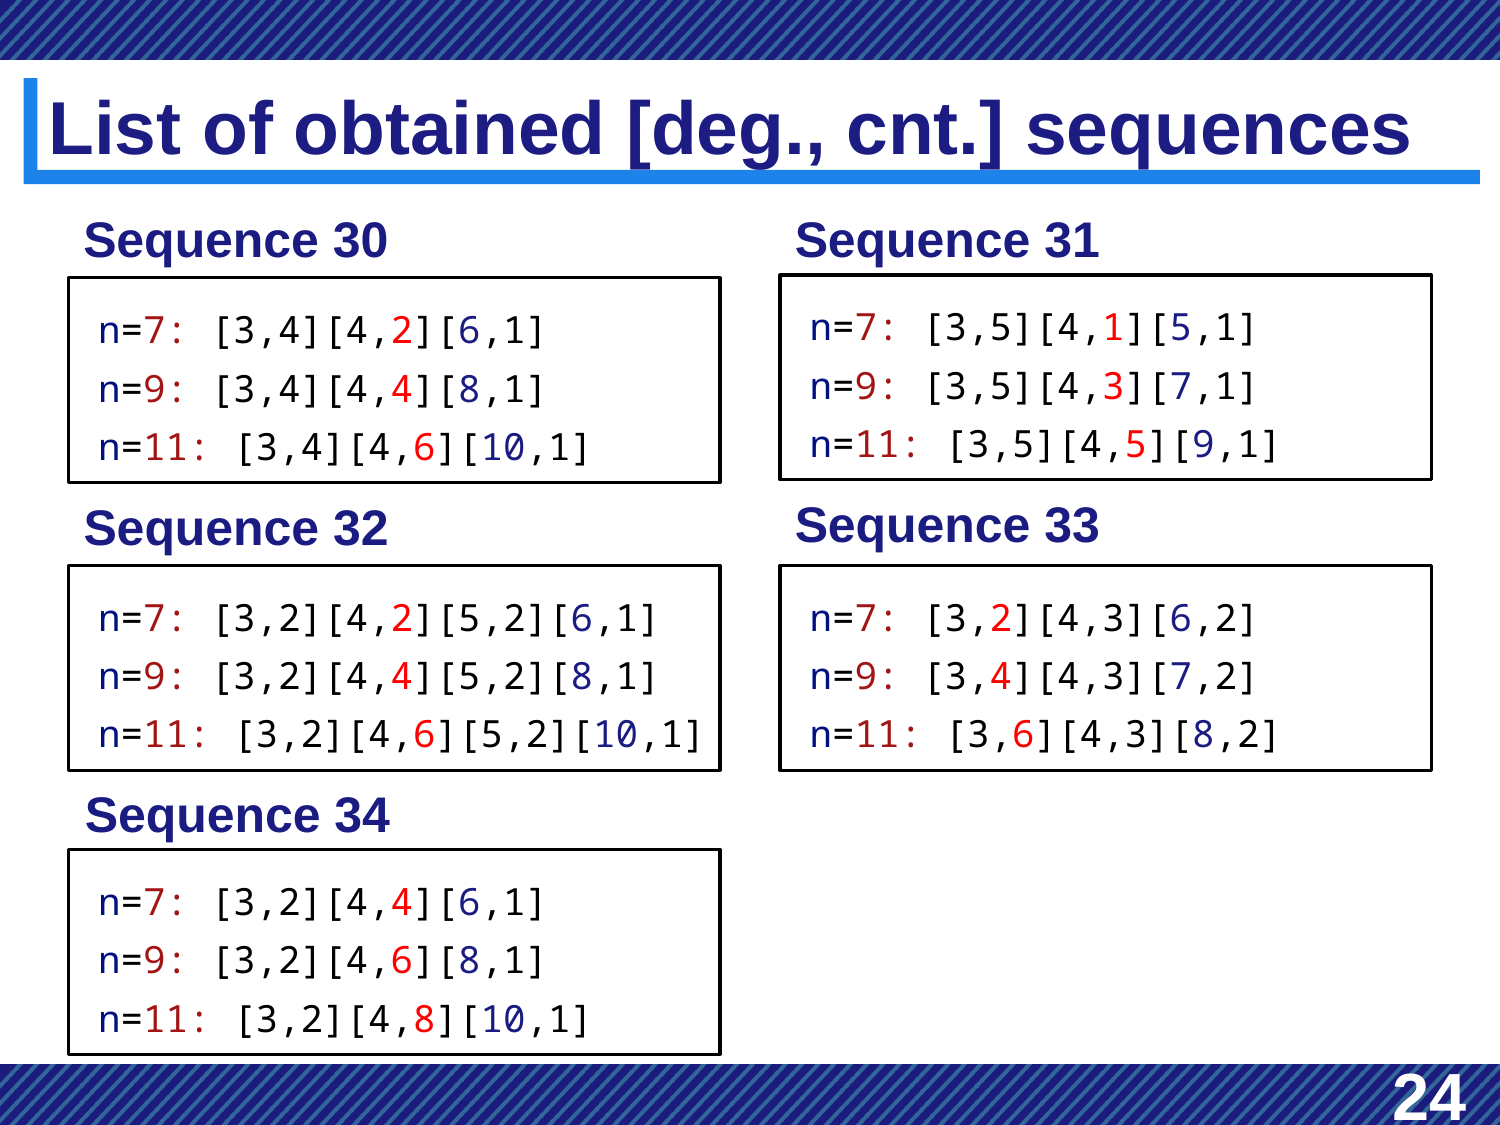

# List of obtained [deg., cnt.] sequences
Sequence 31
Sequence 30
n=7: [3,5][4,1][5,1]
n=9: [3,5][4,3][7,1]
n=11: [3,5][4,5][9,1]
n=7: [3,4][4,2][6,1]
n=9: [3,4][4,4][8,1]
n=11: [3,4][4,6][10,1]
Sequence 33
Sequence 32
n=7: [3,2][4,2][5,2][6,1]
n=9: [3,2][4,4][5,2][8,1]
n=11: [3,2][4,6][5,2][10,1]
n=7: [3,2][4,3][6,2]
n=9: [3,4][4,3][7,2]
n=11: [3,6][4,3][8,2]
Sequence 34
n=7: [3,2][4,4][6,1]
n=9: [3,2][4,6][8,1]
n=11: [3,2][4,8][10,1]
24